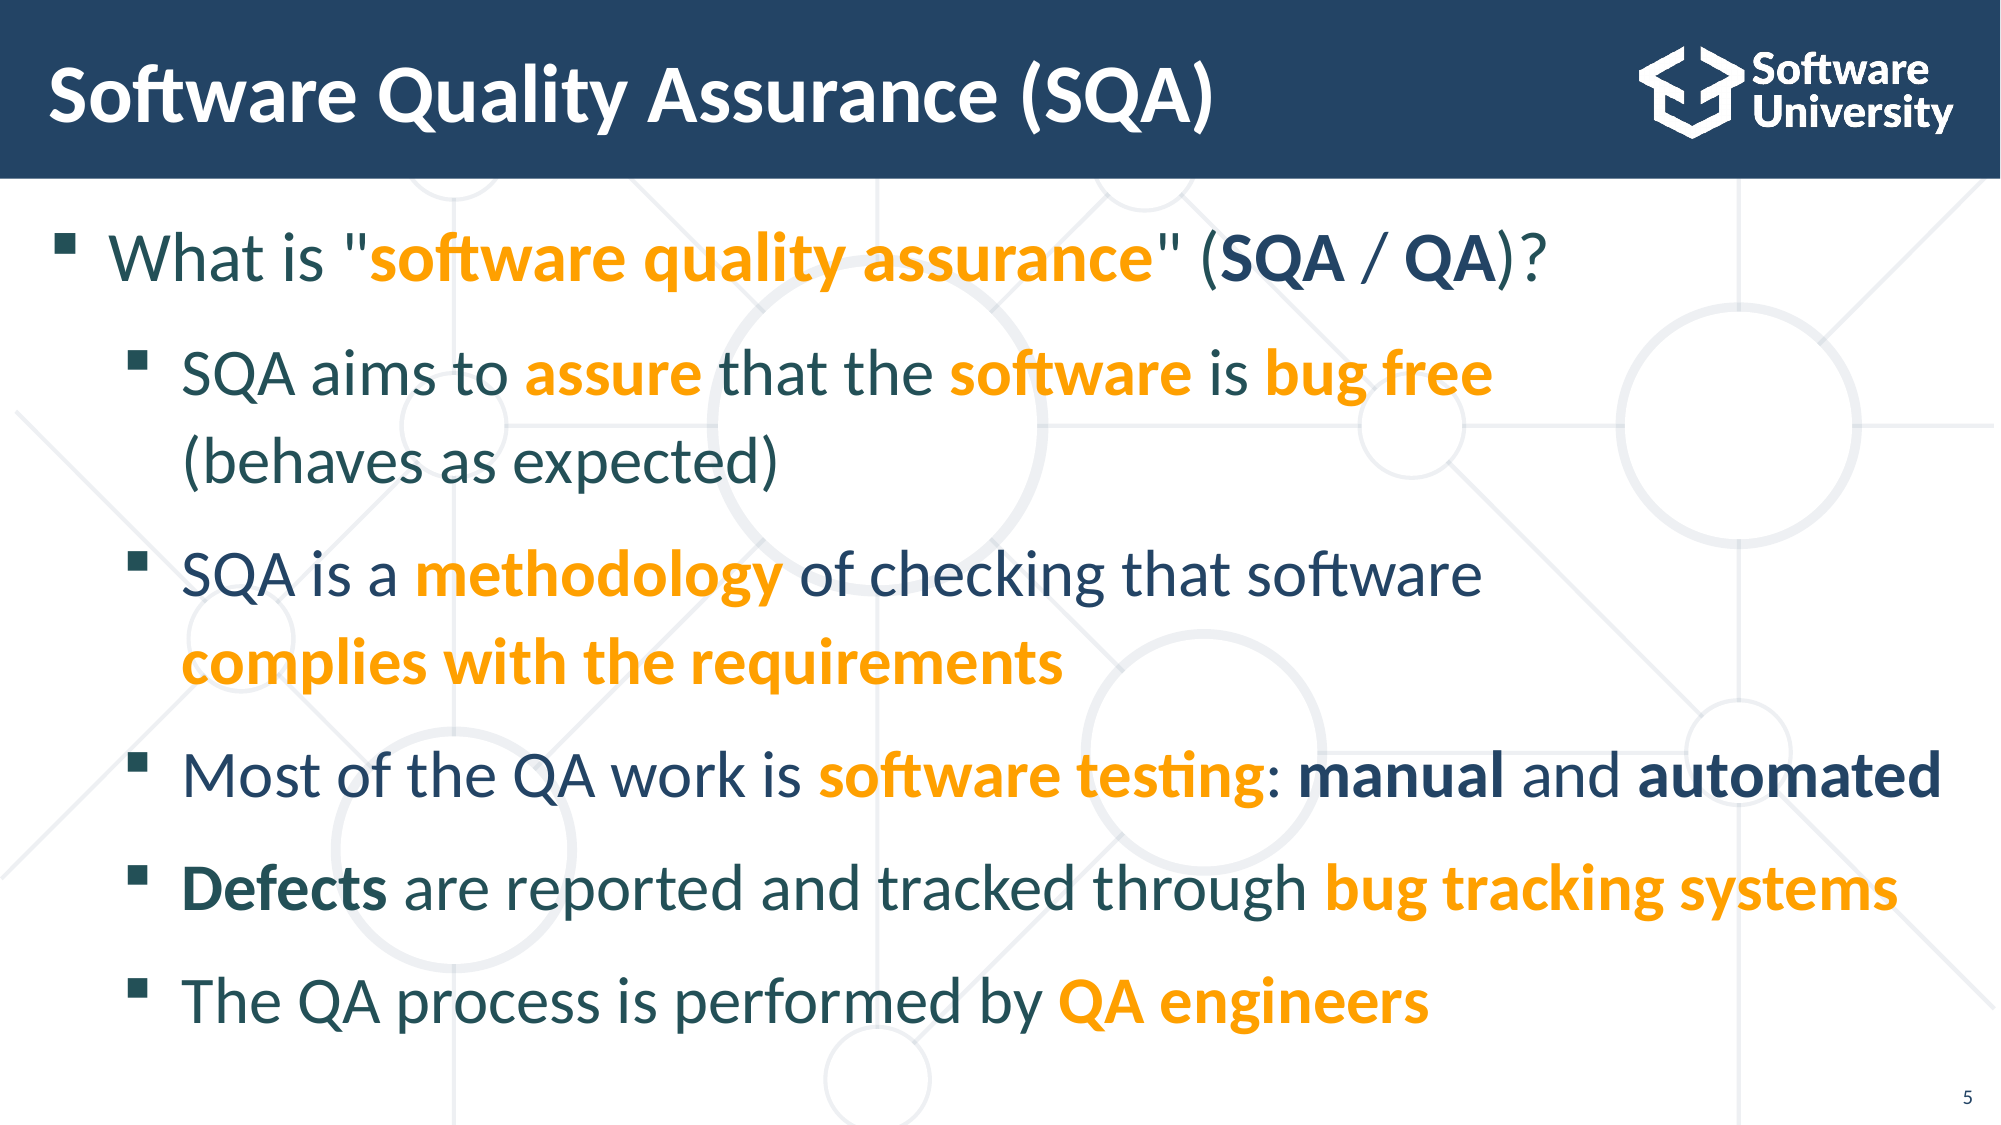

# Software Quality Assurance (SQA)
What is "software quality assurance" (SQA / QA)?
SQA aims to assure that the software is bug free
(behaves as expected)
SQA is a methodology of checking that software
complies with the requirements
Most of the QA work is software testing: manual and automated
Defects are reported and tracked through bug tracking systems
The QA process is performed by QA engineers
5